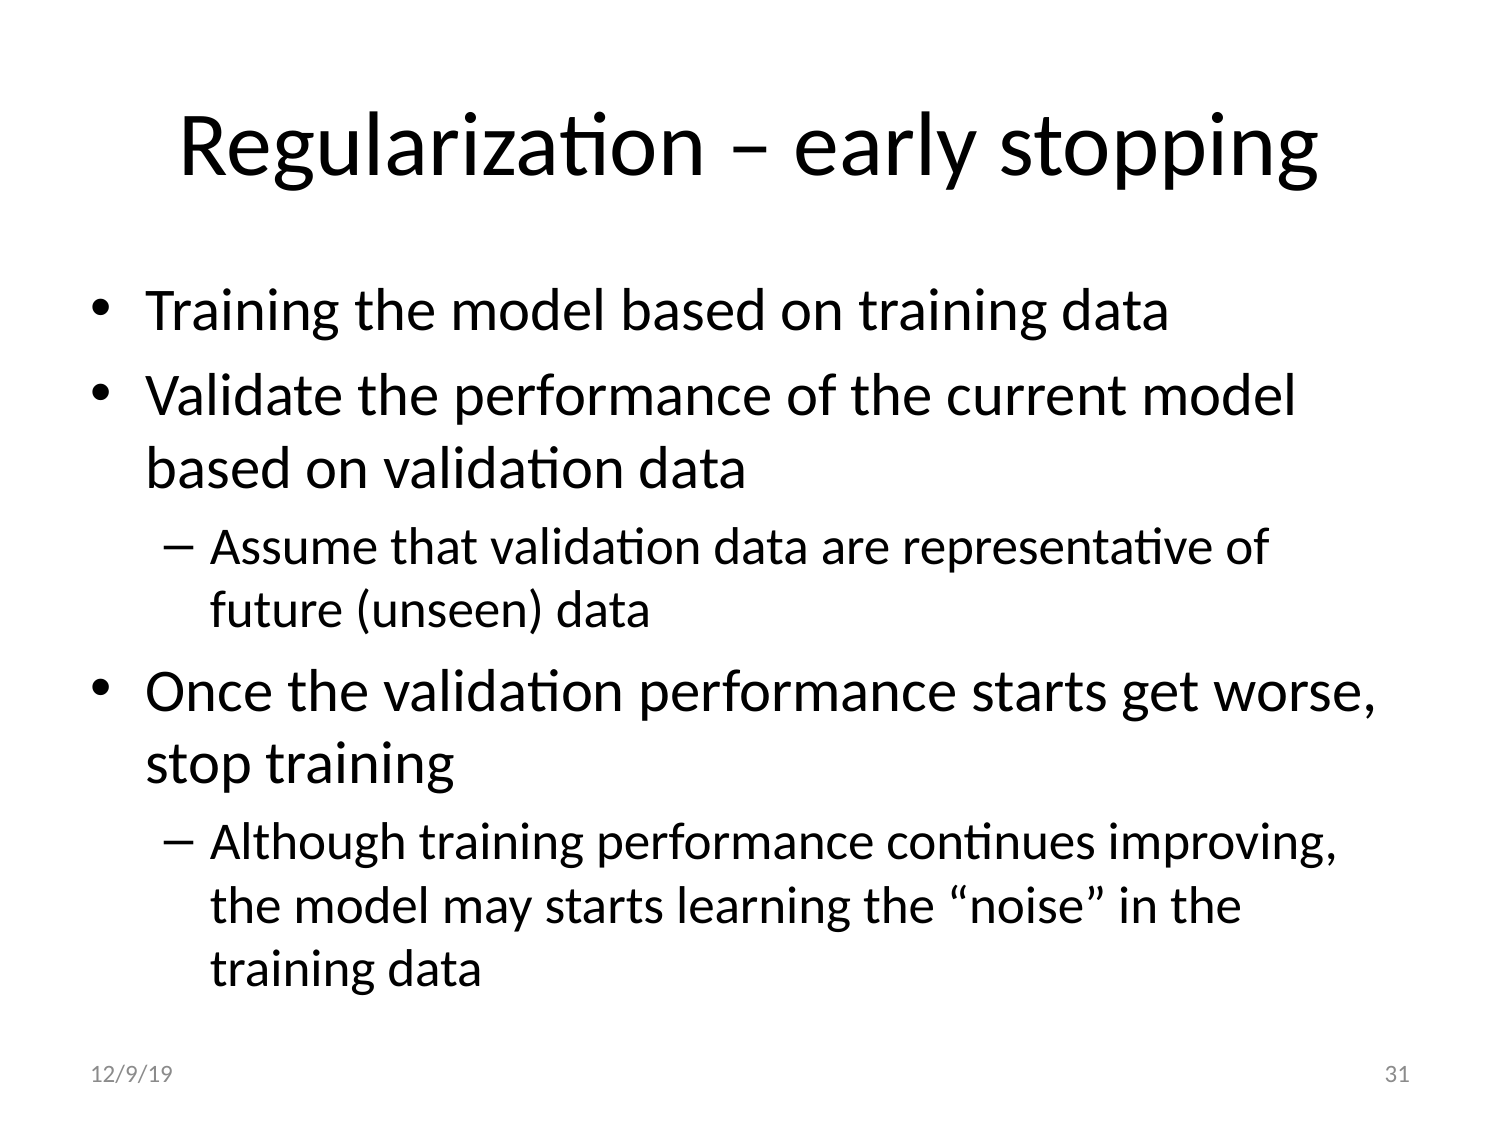

# Regularization – early stopping
Training the model based on training data
Validate the performance of the current model based on validation data
Assume that validation data are representative of future (unseen) data
Once the validation performance starts get worse, stop training
Although training performance continues improving, the model may starts learning the “noise” in the training data
12/9/19
31